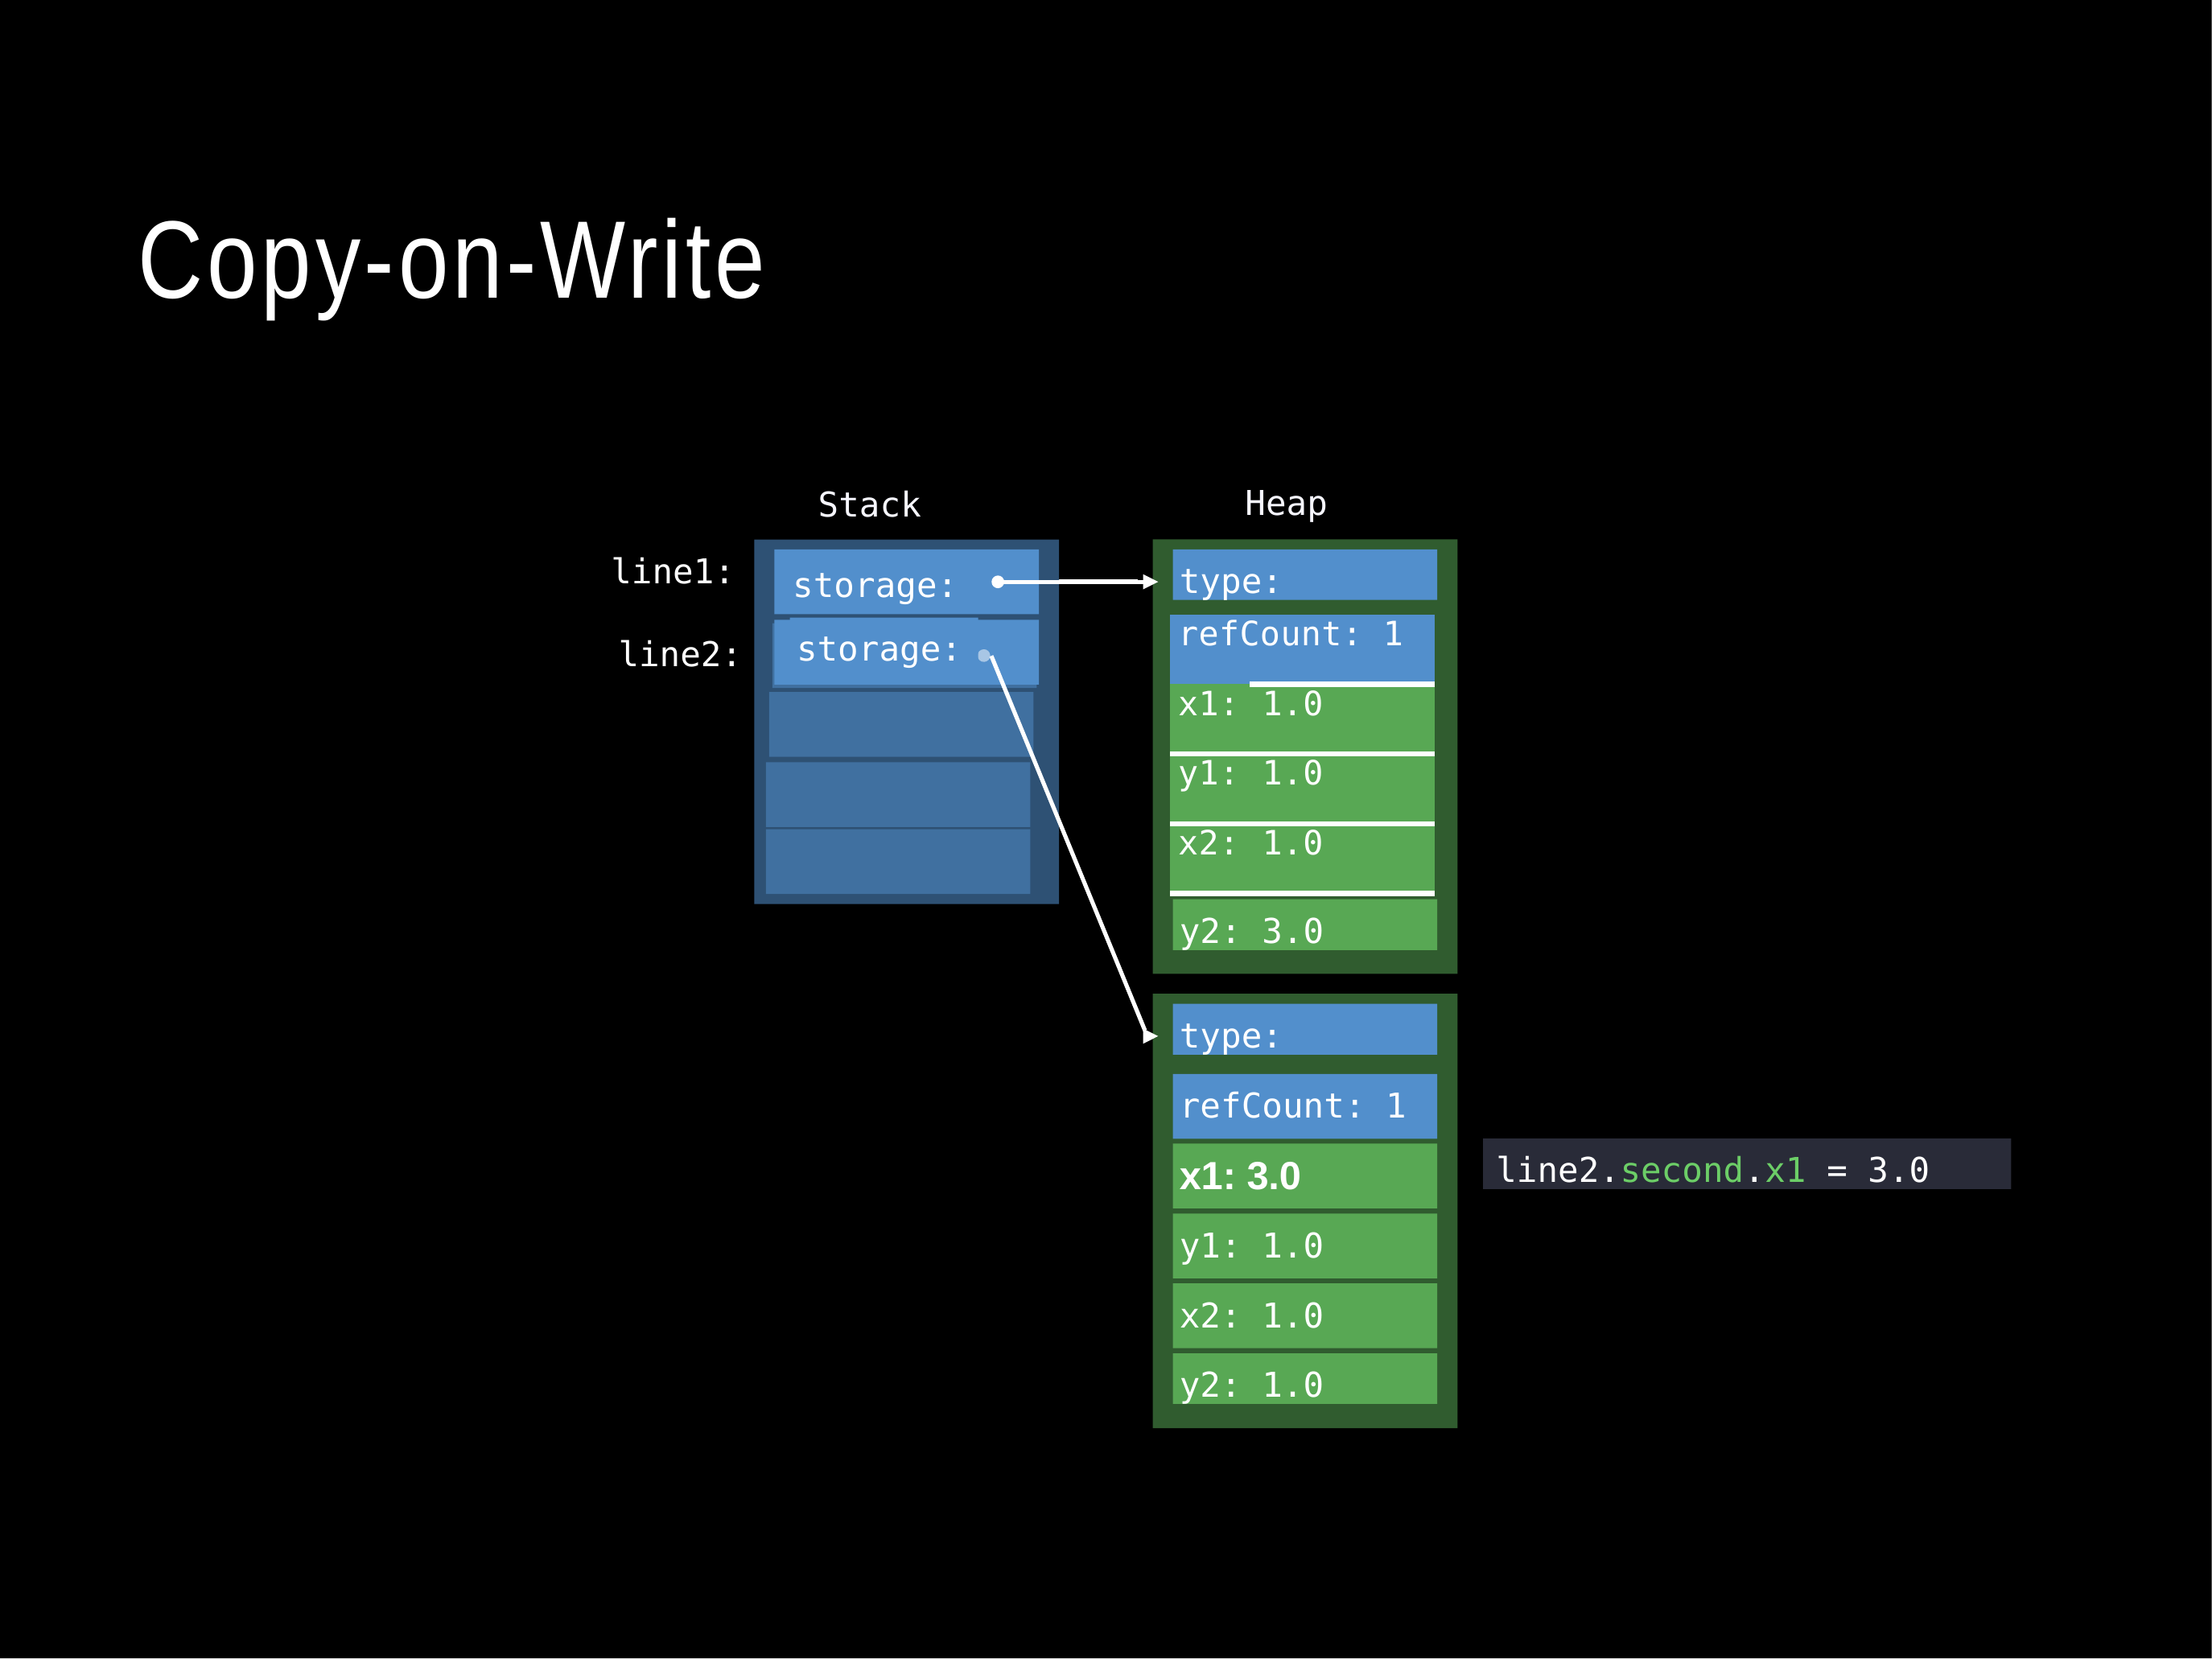

# Copy-on-Write
Heap
Stack

line1:

type:
storage:

| refCount: 1 |  |
| --- | --- |
| x1: | 1.0 |
| y1: | 1.0 |
| x2: | 1.0 |
storage:

line2:

y2: 3.0

type:

refCount: 1
x1: 3.0
y1: 1.0
x2: 1.0
line2.second.x1 = 3.0

y2: 1.0